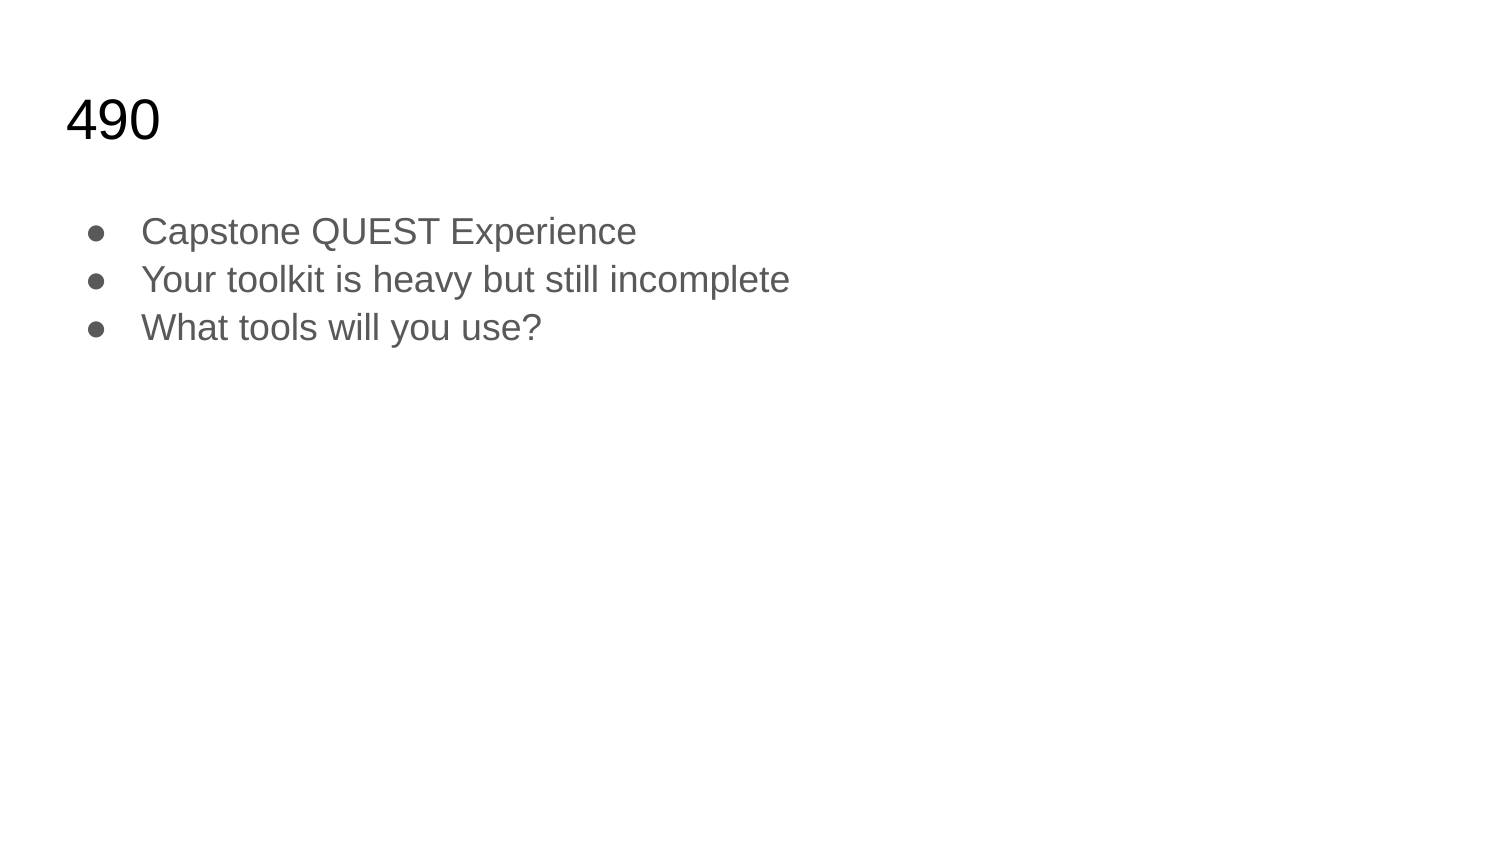

# 490
Capstone QUEST Experience
Your toolkit is heavy but still incomplete
What tools will you use?